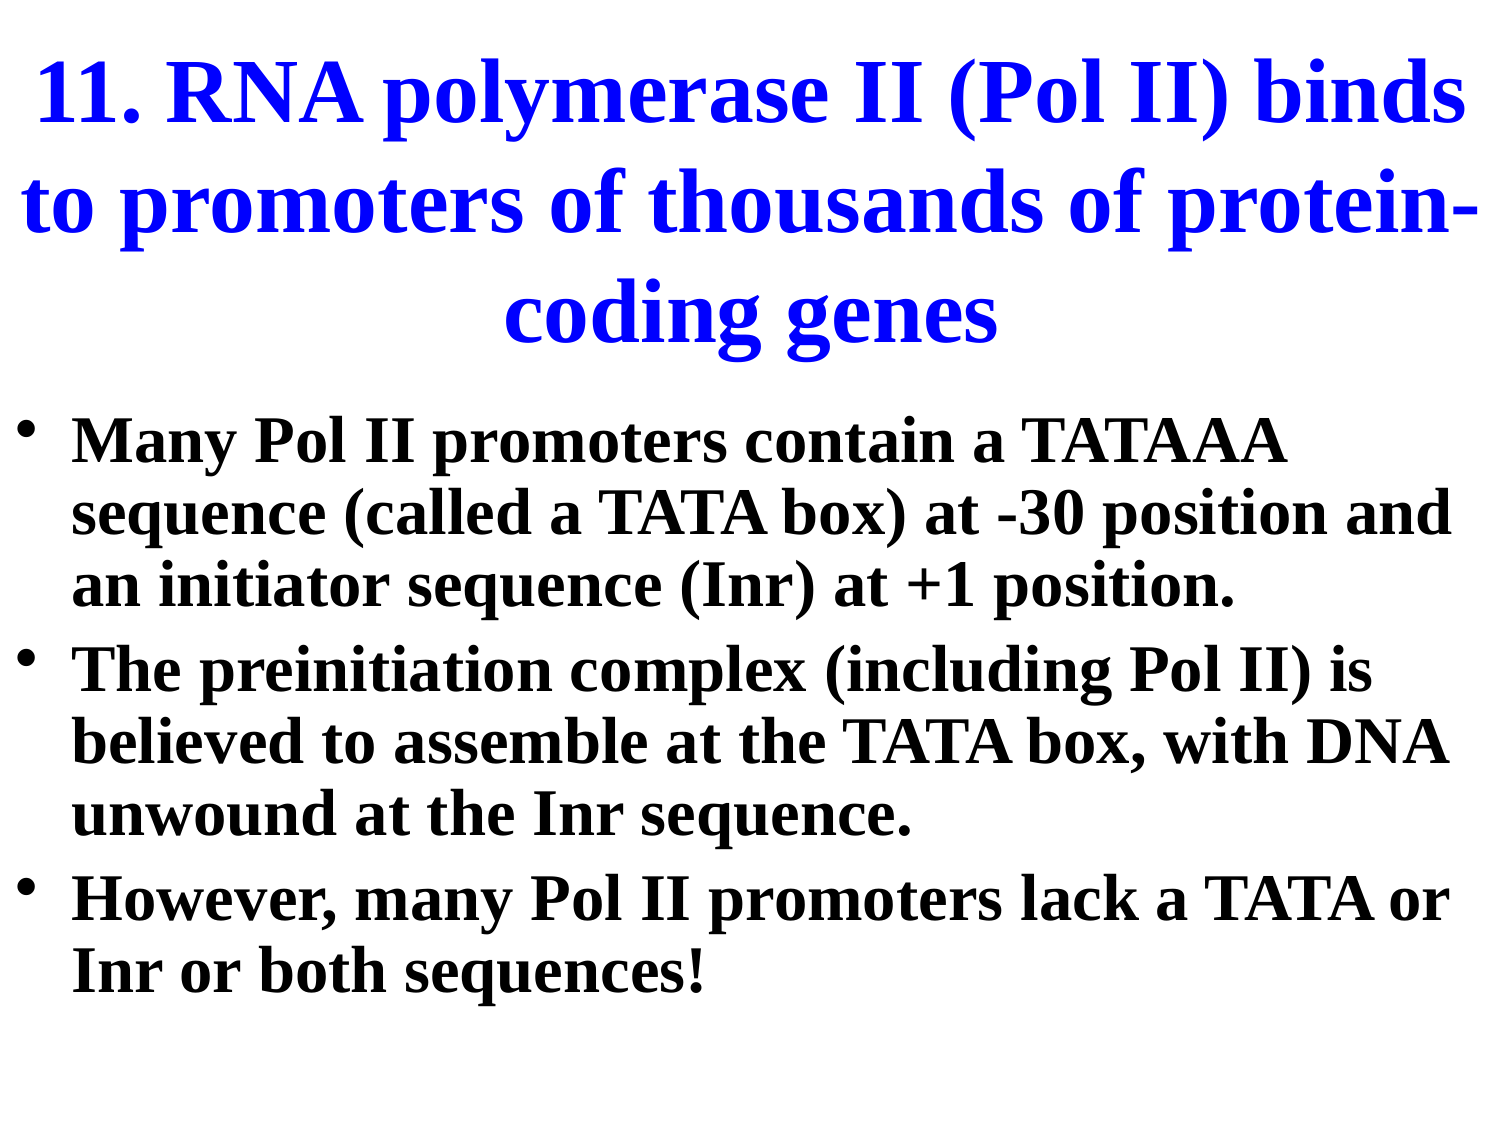

# 11. RNA polymerase II (Pol II) binds to promoters of thousands of protein-coding genes
Many Pol II promoters contain a TATAAA sequence (called a TATA box) at -30 position and an initiator sequence (Inr) at +1 position.
The preinitiation complex (including Pol II) is believed to assemble at the TATA box, with DNA unwound at the Inr sequence.
However, many Pol II promoters lack a TATA or Inr or both sequences!